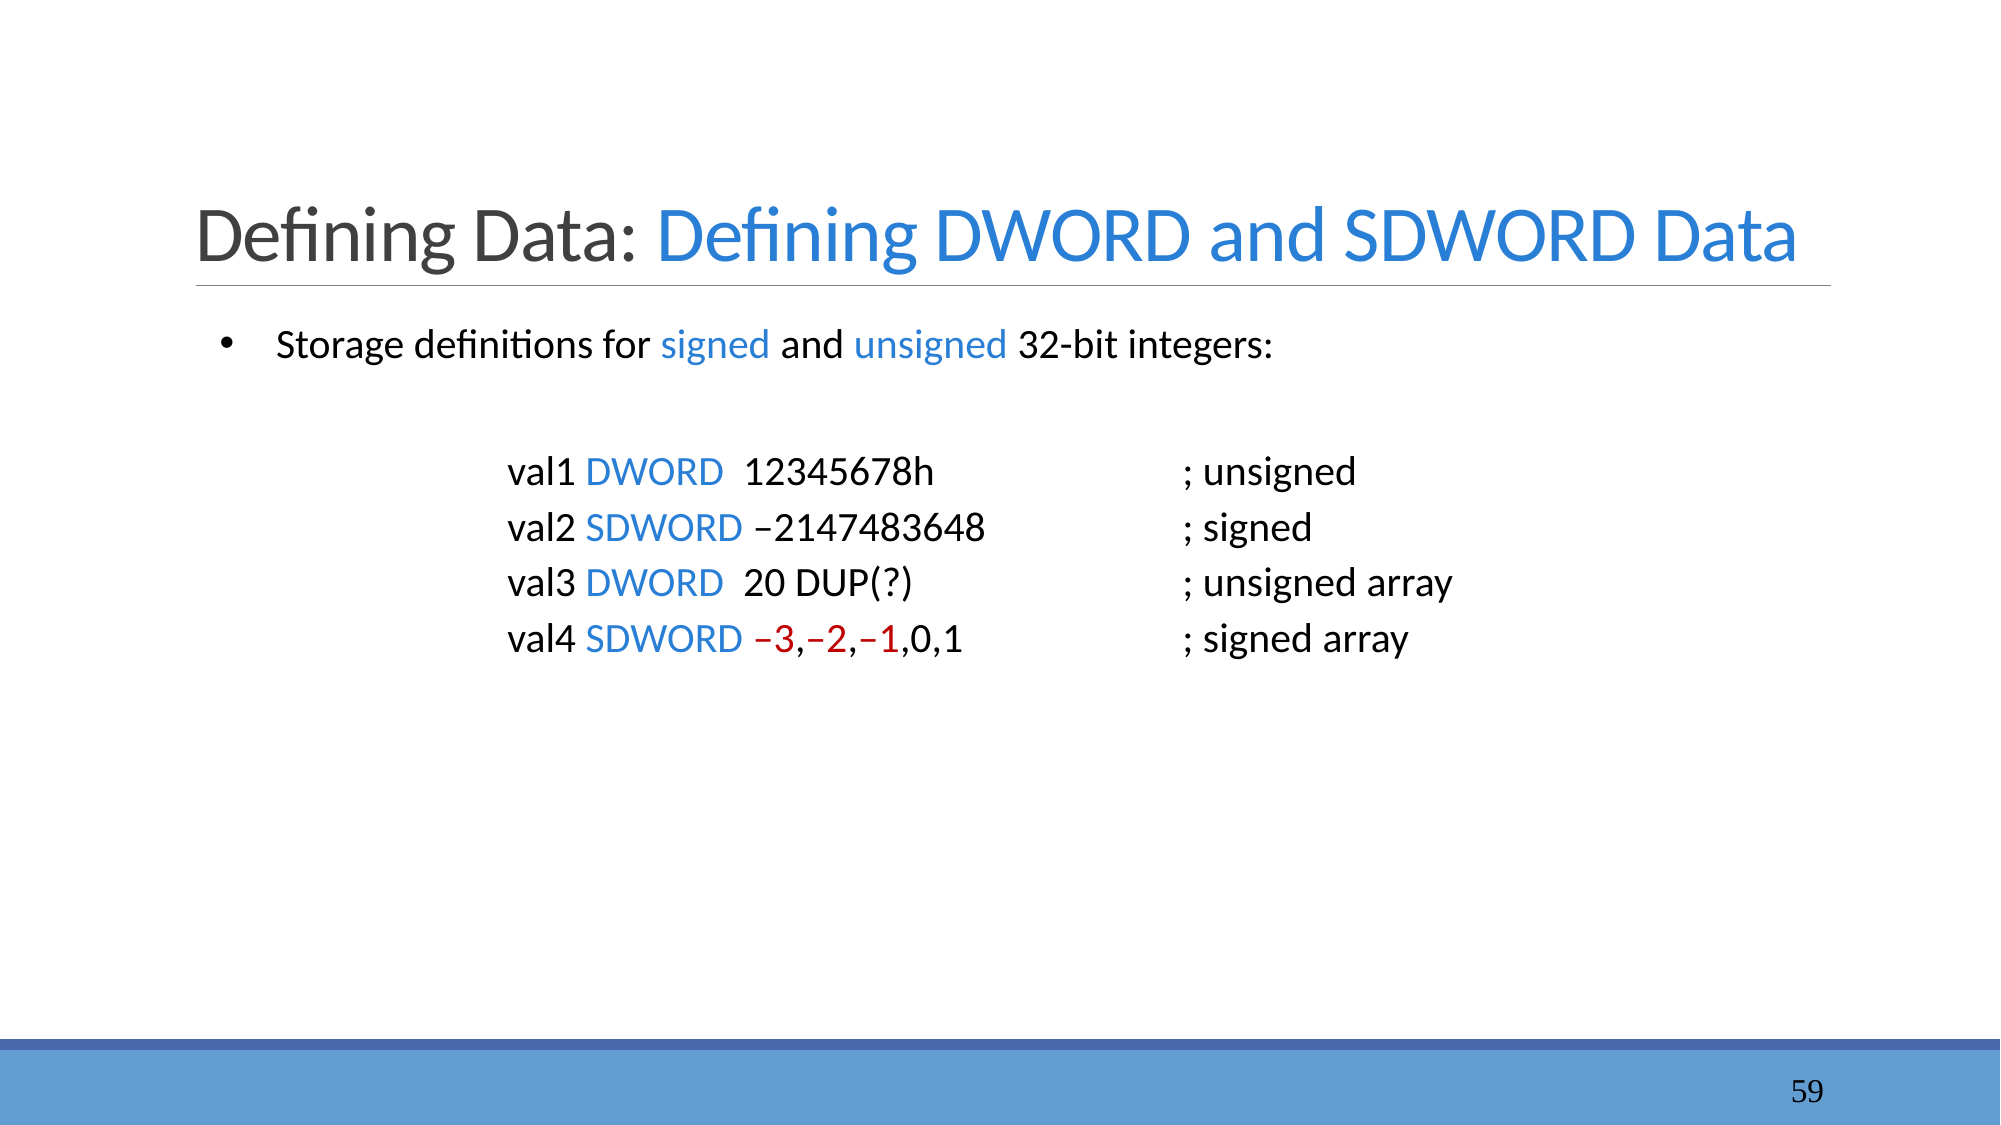

# Defining Data: Defining DWORD and SDWORD Data
Storage definitions for signed and unsigned 32-bit integers:
val1 DWORD  12345678h 		; unsigned
val2 SDWORD –2147483648 		; signed
val3 DWORD  20 DUP(?) 		; unsigned array
val4 SDWORD –3,–2,–1,0,1		; signed array
59